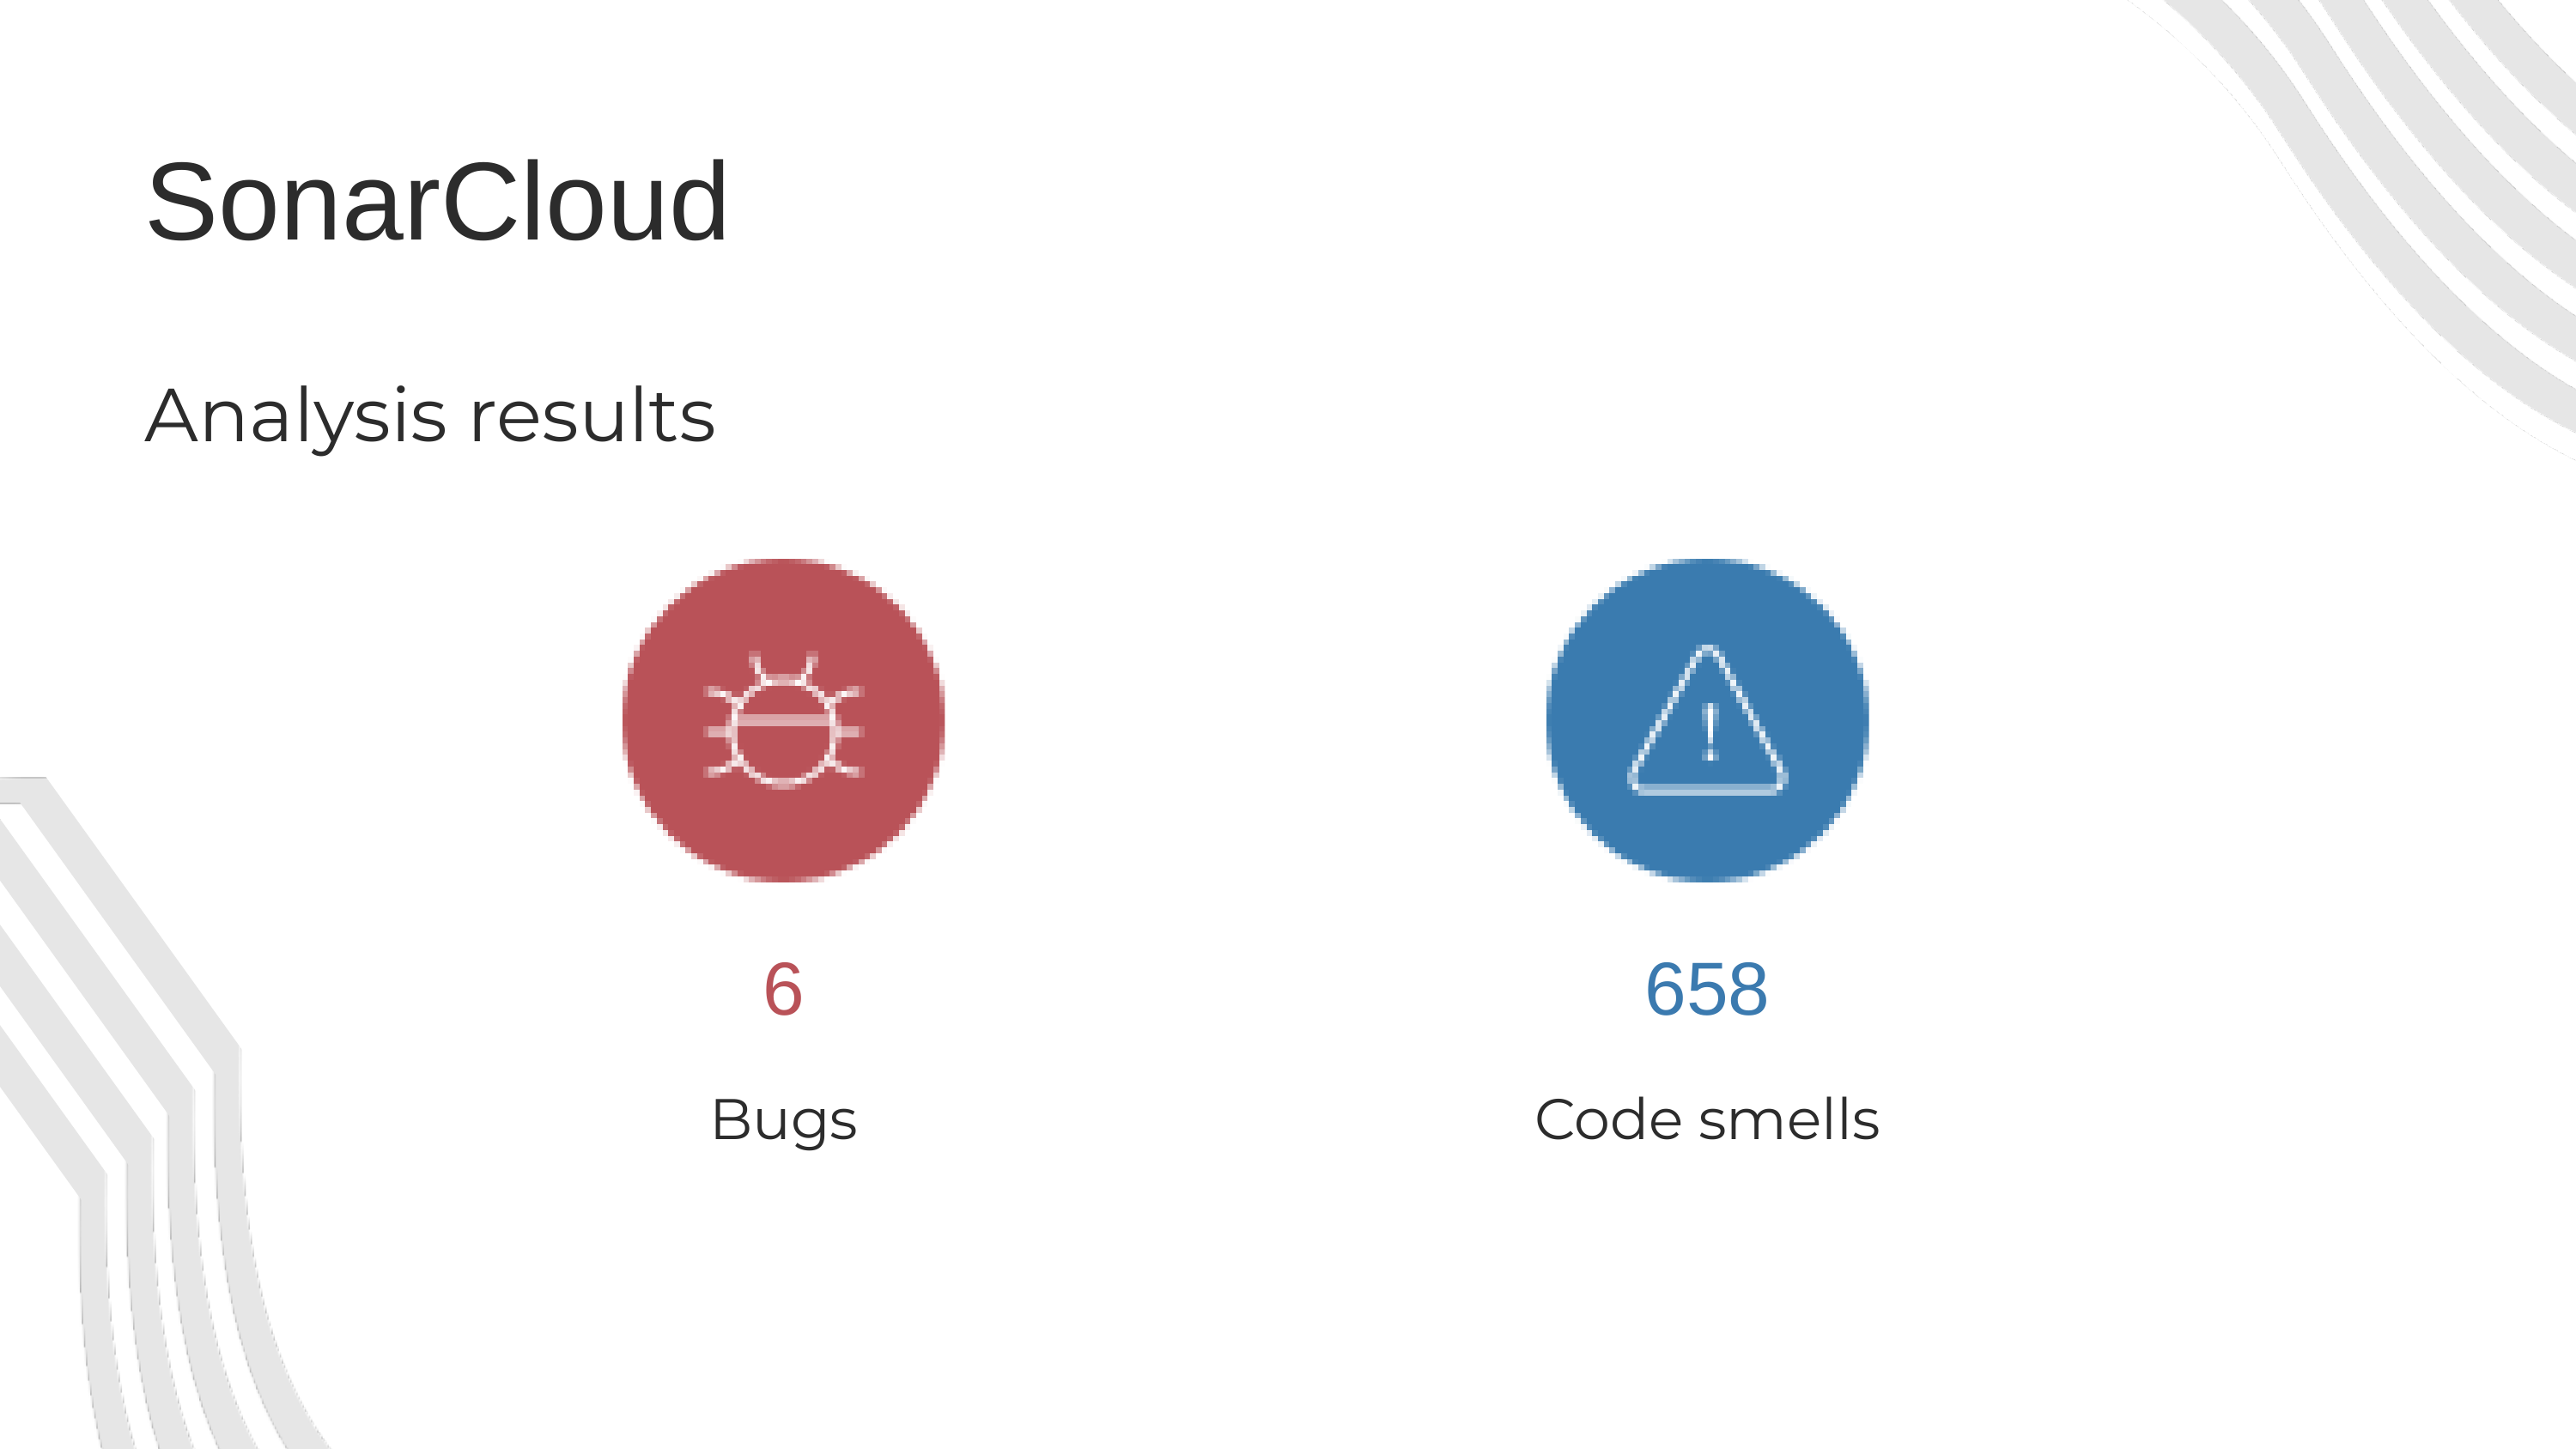

SonarCloud
Analysis results

6
658

Bugs
Code smells